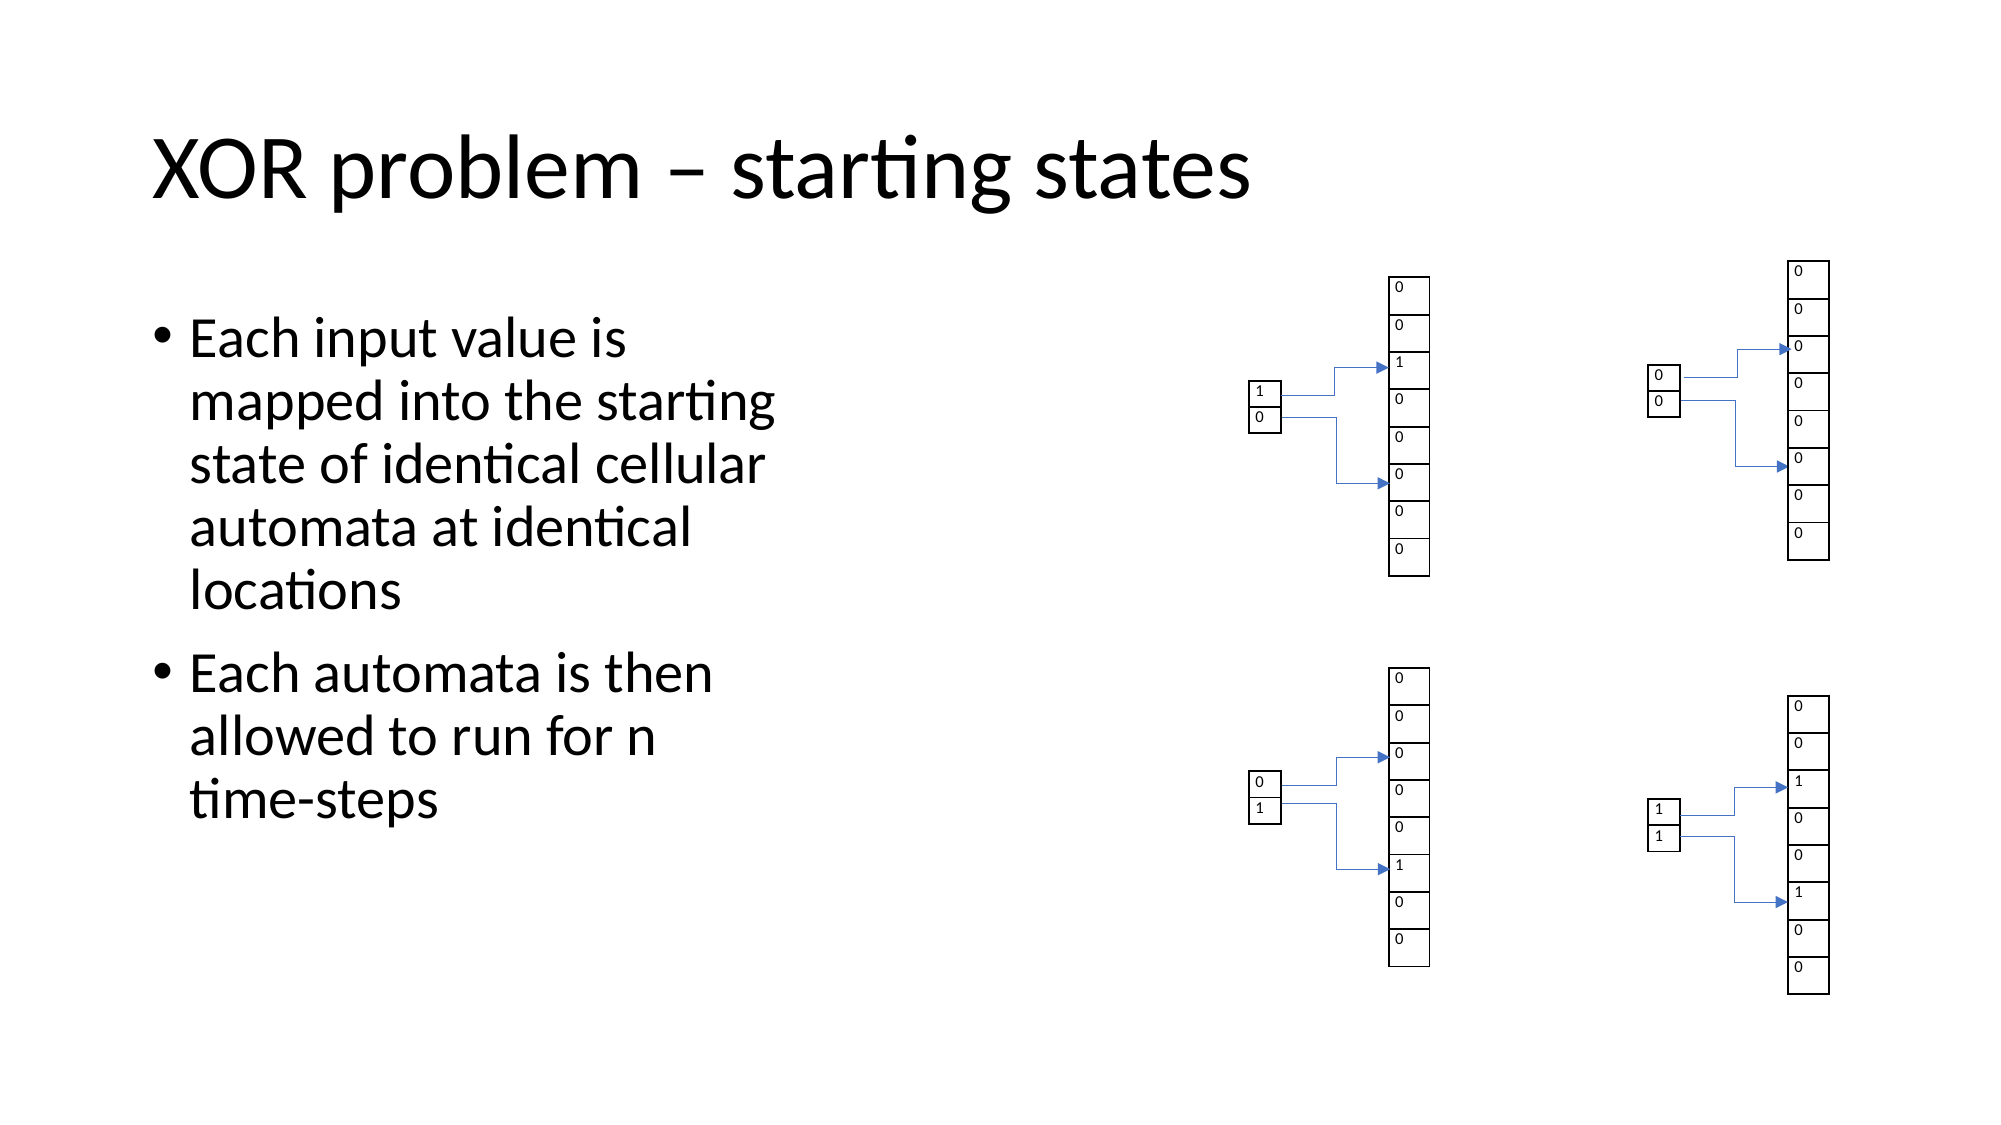

# XOR problem – starting states
| 0 |
| --- |
| 0 |
| 0 |
| 0 |
| 0 |
| 0 |
| 0 |
| 0 |
| 0 |
| --- |
| 0 |
| 1 |
| 0 |
| 0 |
| 0 |
| 0 |
| 0 |
Each input value is mapped into the starting state of identical cellular automata at identical locations
Each automata is then allowed to run for n time-steps
| 0 |
| --- |
| 0 |
| 1 |
| --- |
| 0 |
| 0 |
| --- |
| 0 |
| 0 |
| 0 |
| 0 |
| 1 |
| 0 |
| 0 |
| 0 |
| --- |
| 0 |
| 1 |
| 0 |
| 0 |
| 1 |
| 0 |
| 0 |
| 0 |
| --- |
| 1 |
| 1 |
| --- |
| 1 |